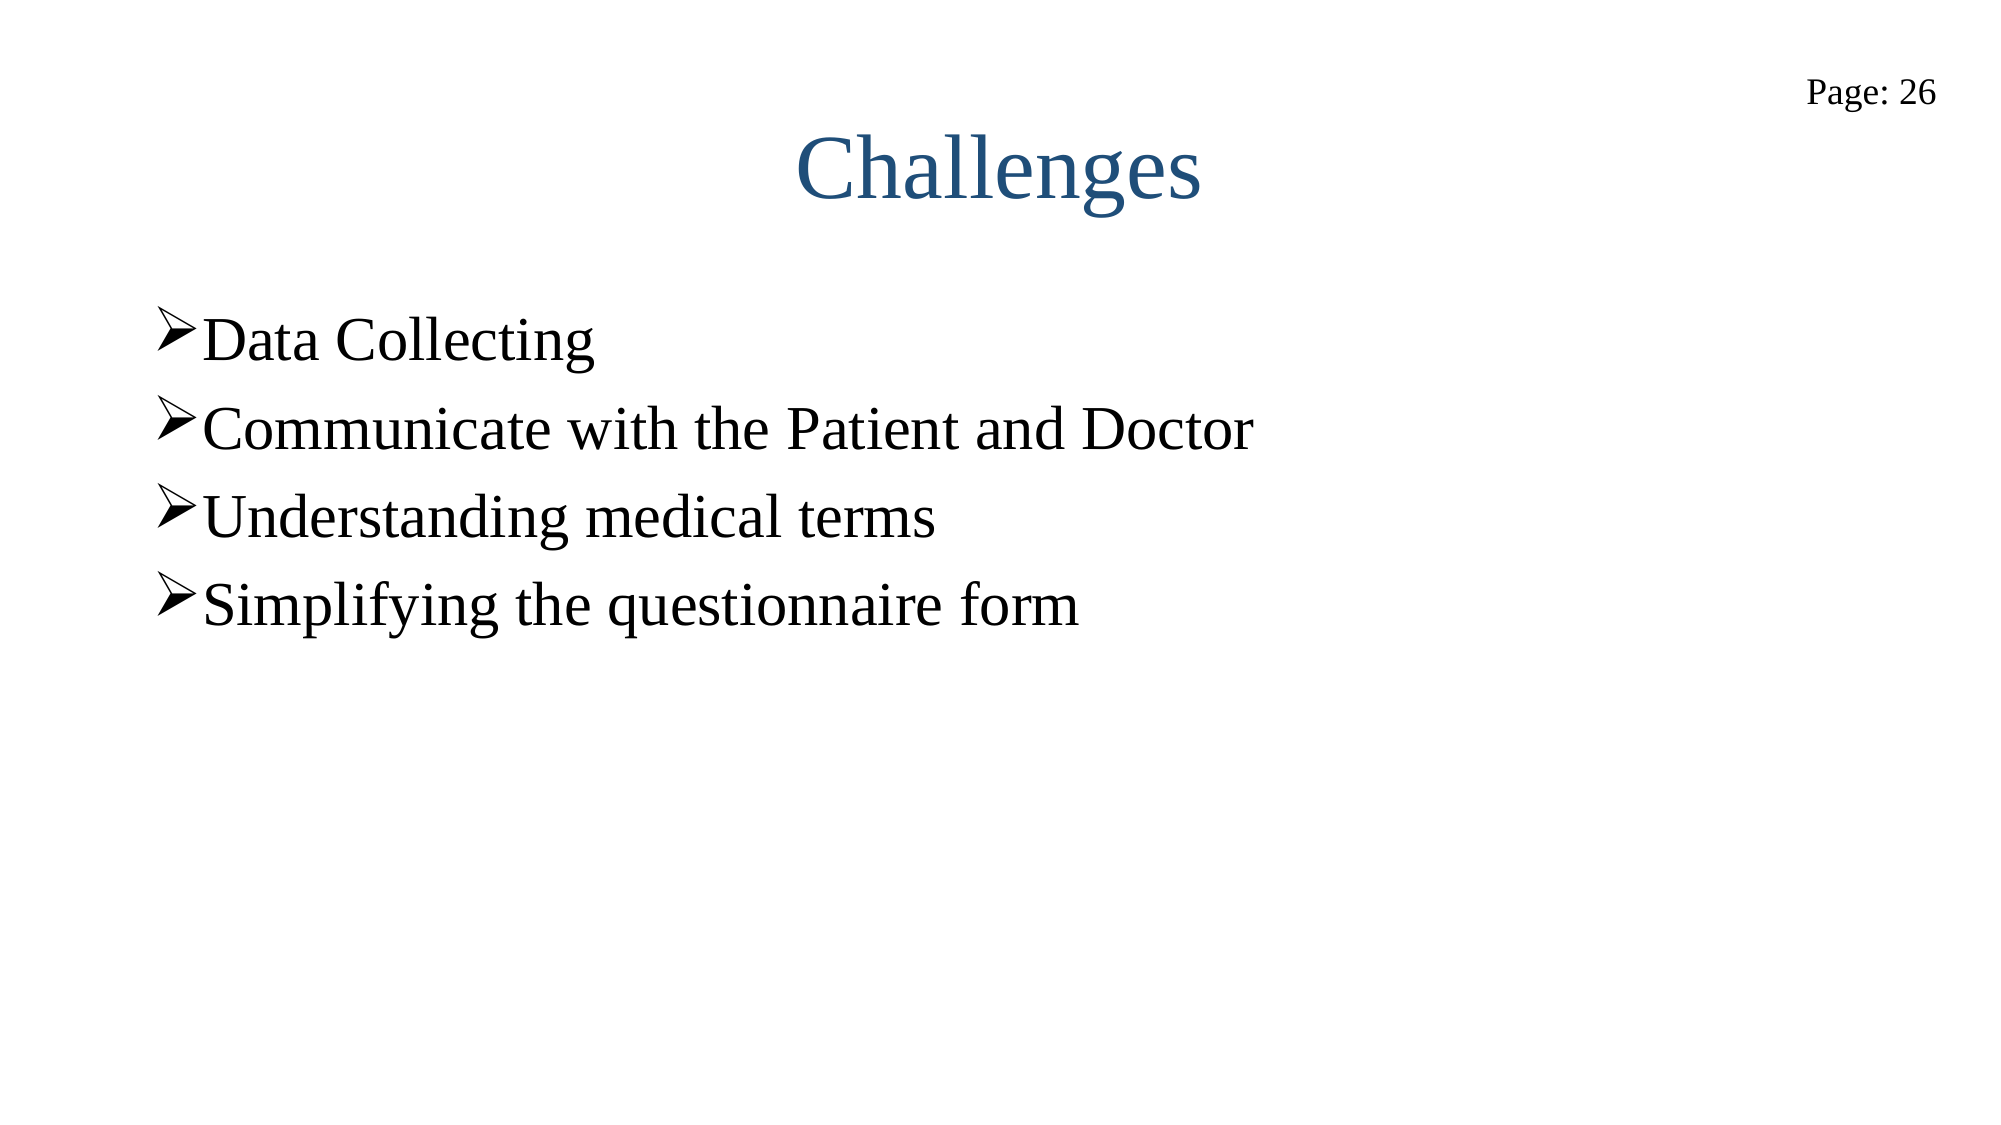

# Challenges
Page: 26
Data Collecting
Communicate with the Patient and Doctor
Understanding medical terms
Simplifying the questionnaire form